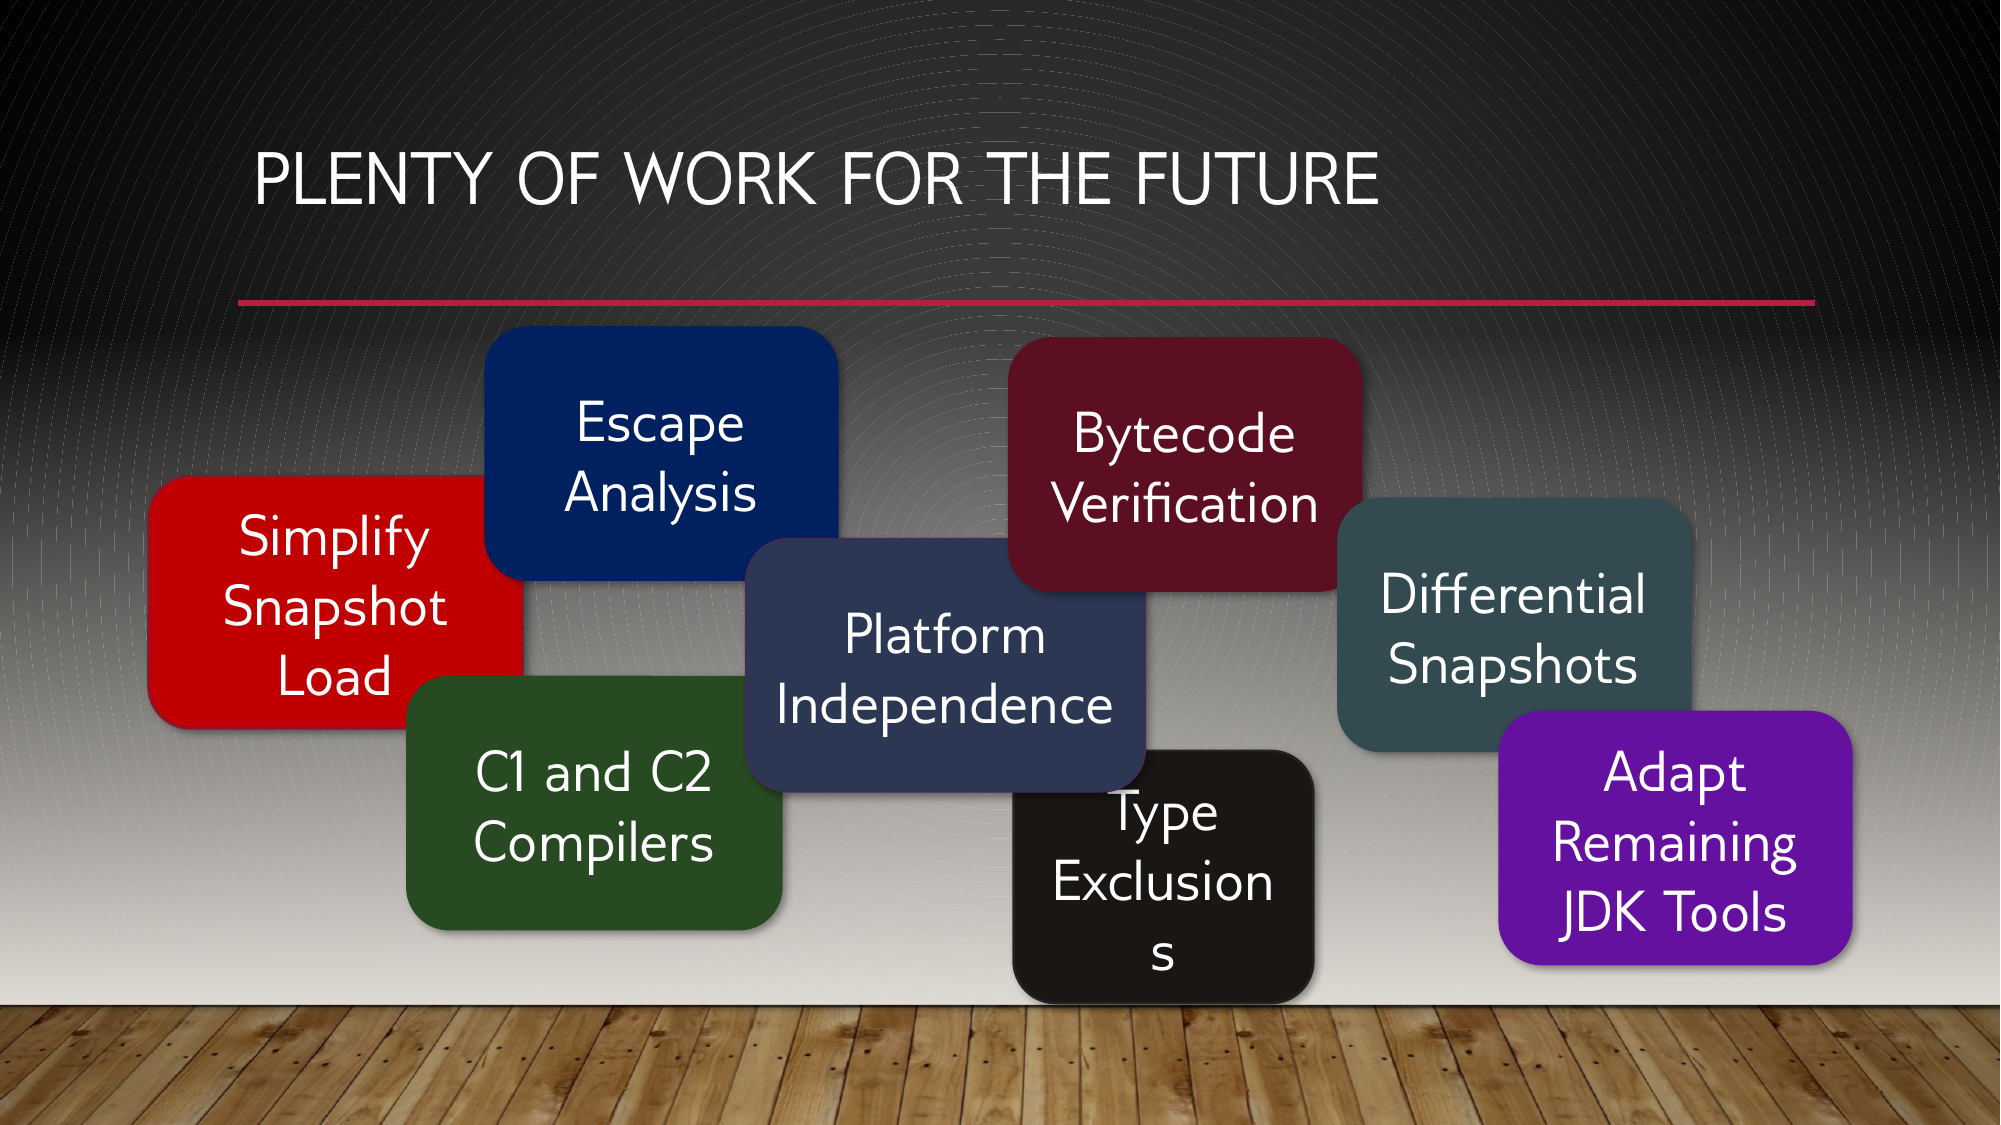

# plenty of Work for the future
Escape Analysis
Bytecode Verification
Simplify Snapshot Load
Differential
Snapshots
Platform Independence
C1 and C2 Compilers
Adapt Remaining JDK Tools
Type Exclusions